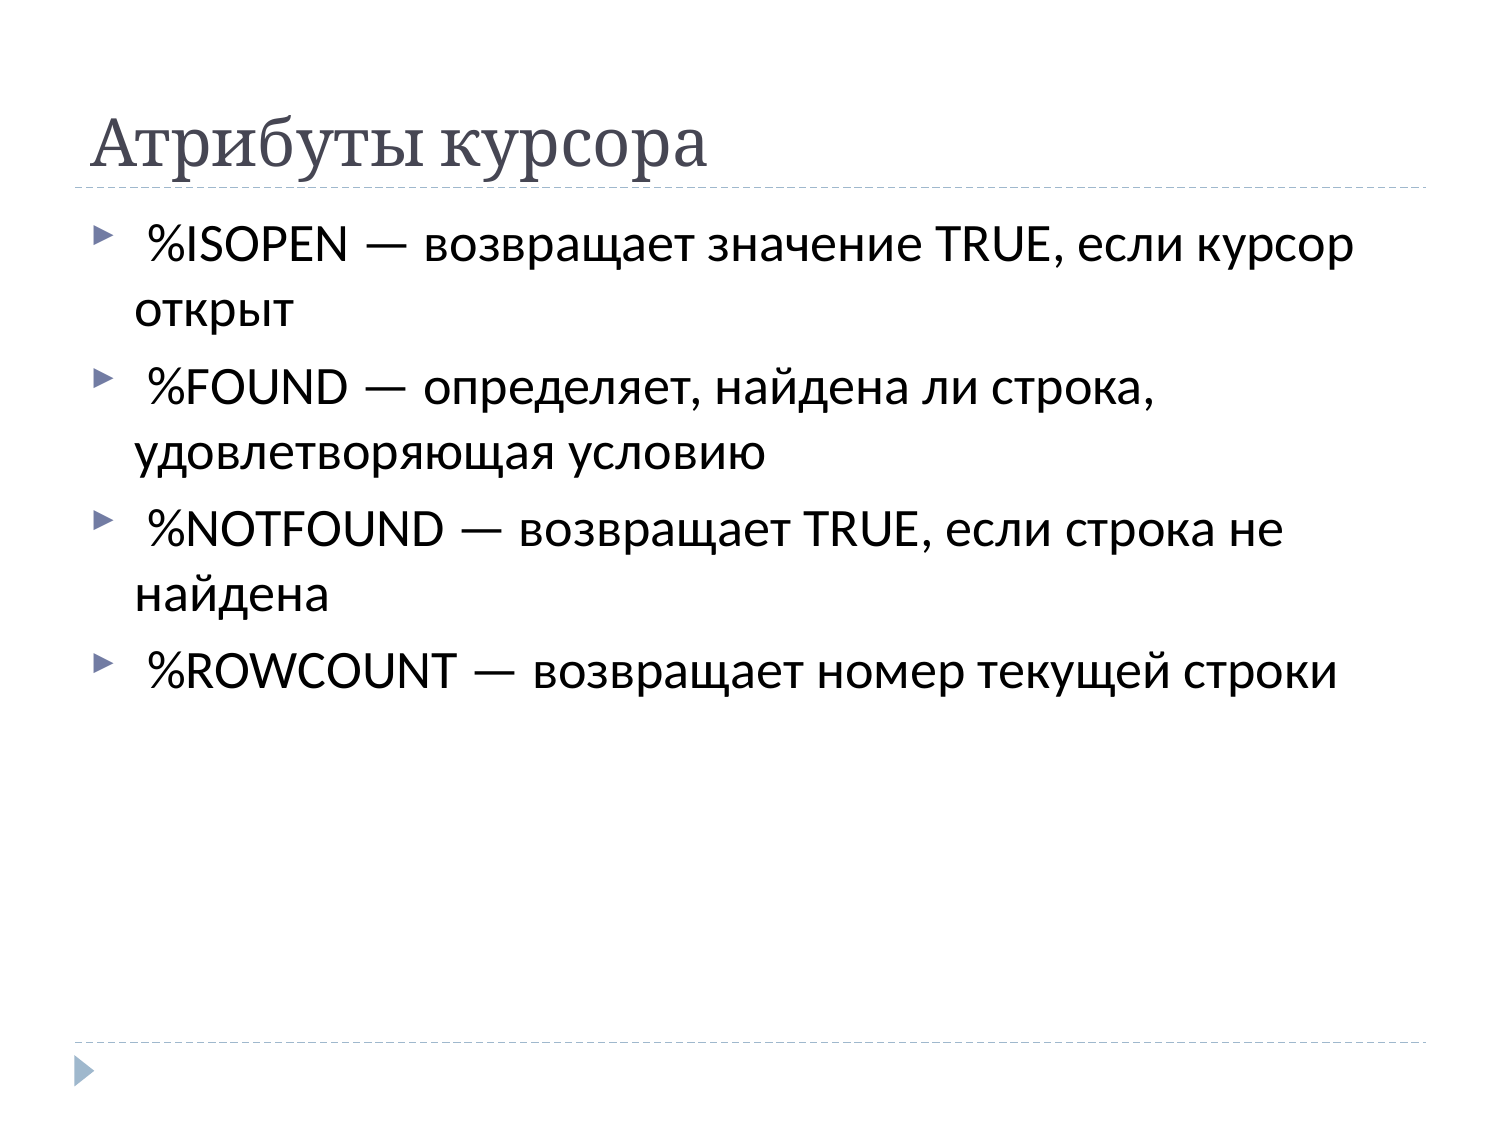

# Атрибуты курсора
 %ISOPEN — возвращает значение TRUE, если курсор открыт
 %FOUND — определяет, найдена ли строка, удовлетворяющая условию
 %NOTFOUND — возвращает TRUE, если строка не найдена
 %ROWCOUNT — возвращает номер текущей строки